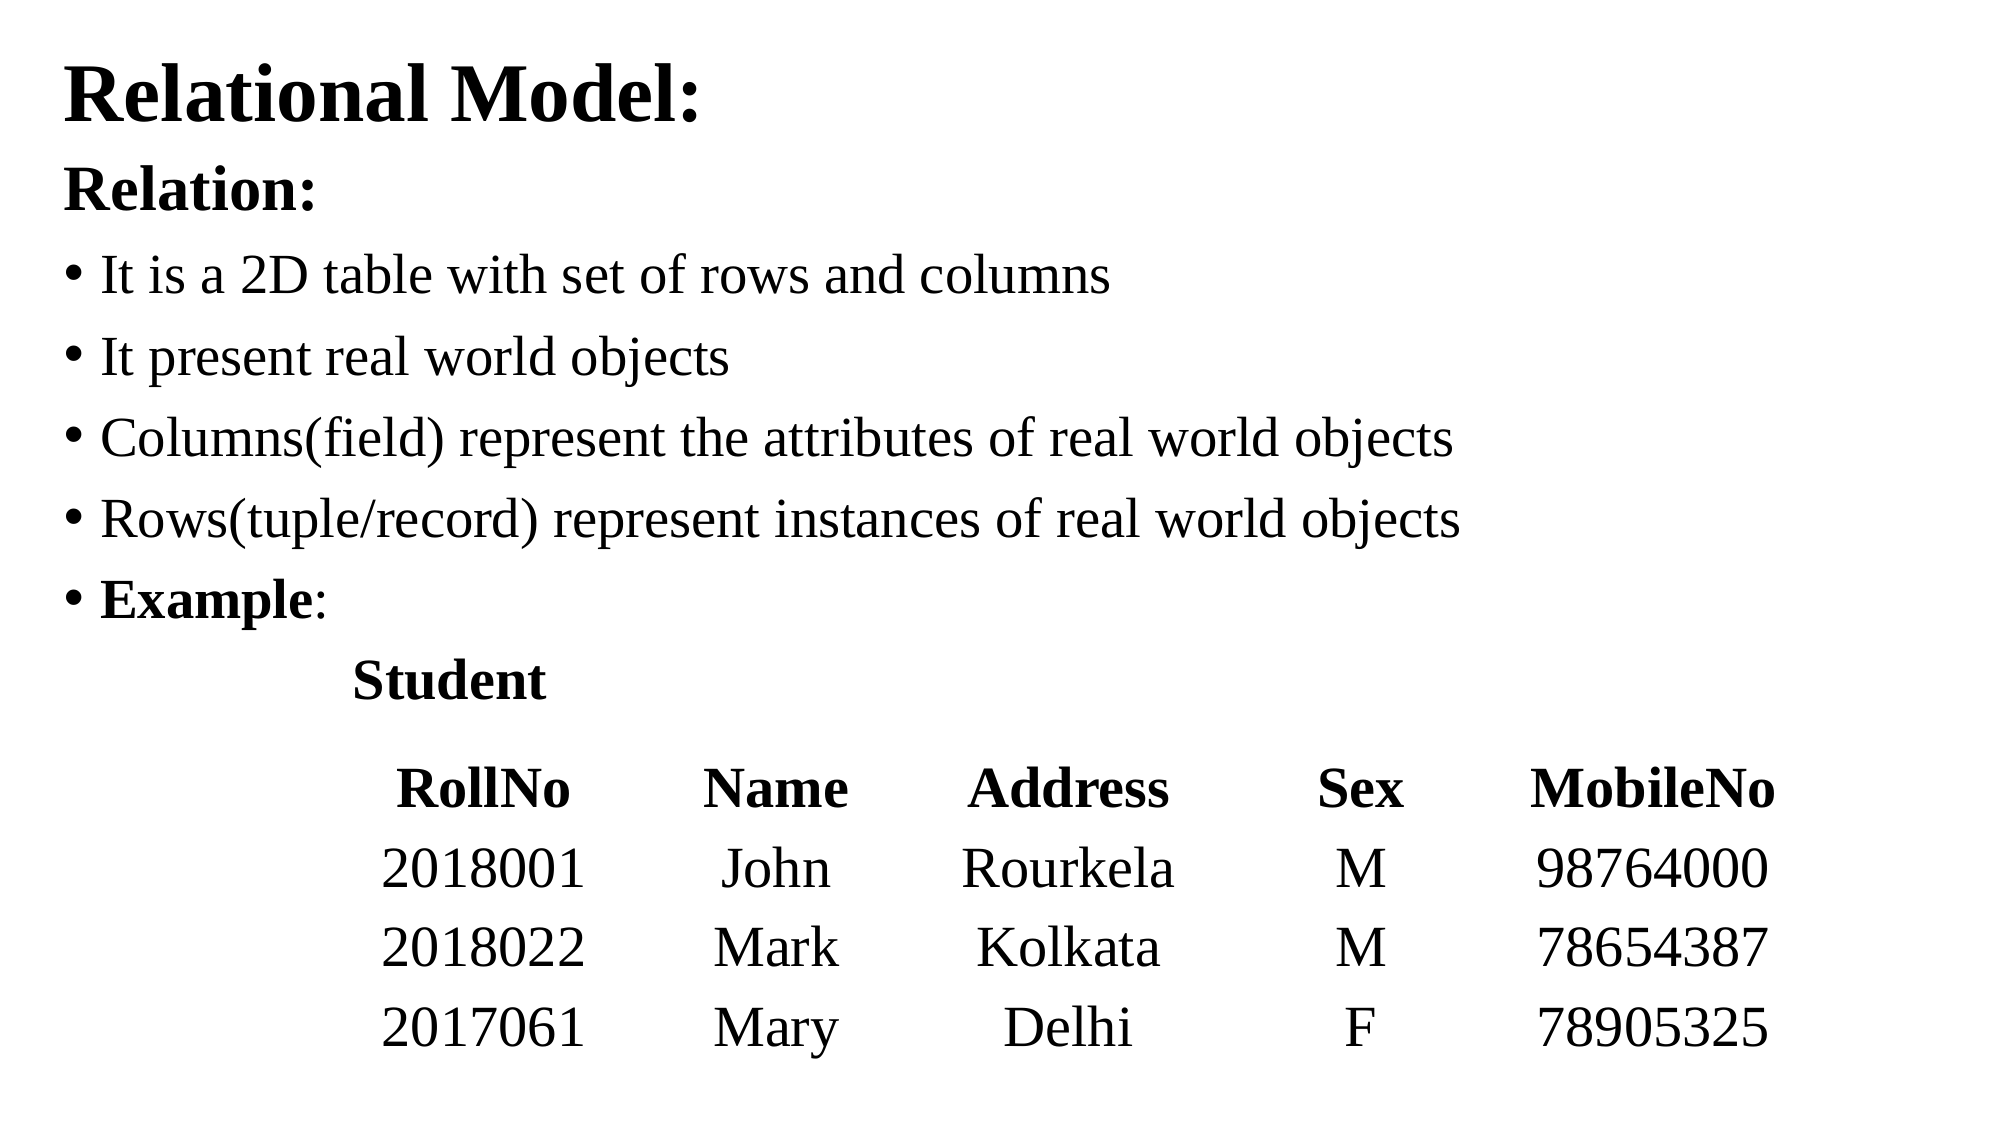

# Relational Model:
Relation:
It is a 2D table with set of rows and columns
It present real world objects
Columns(field) represent the attributes of real world objects
Rows(tuple/record) represent instances of real world objects
Example:

Student
| RollNo | Name | Address | Sex | MobileNo |
| --- | --- | --- | --- | --- |
| 2018001 | John | Rourkela | M | 98764000 |
| 2018022 | Mark | Kolkata | M | 78654387 |
| 2017061 | Mary | Delhi | F | 78905325 |